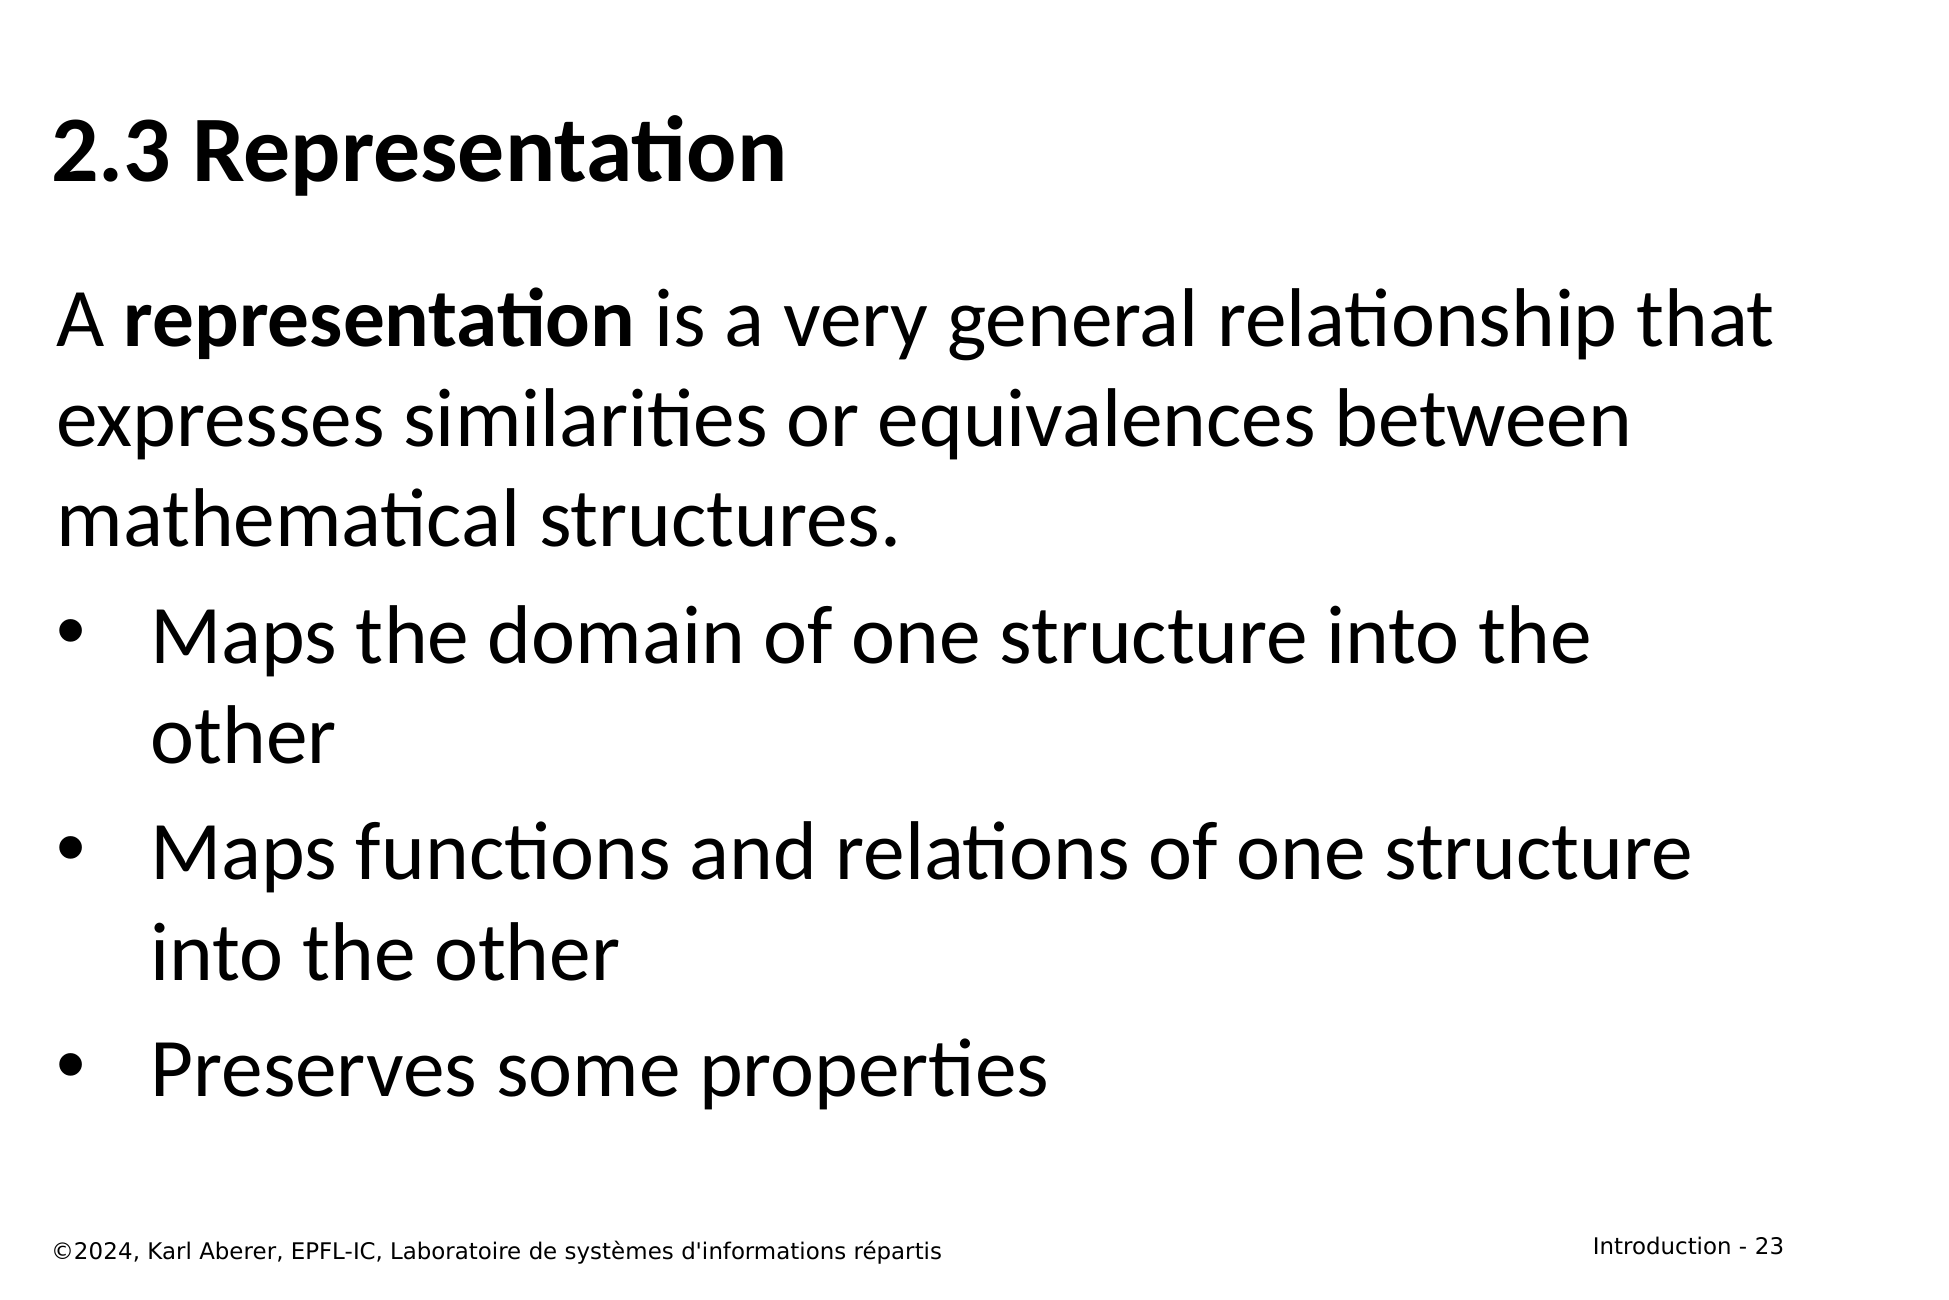

# 2.3 Representation
A representation is a very general relationship that expresses similarities or equivalences between mathematical structures.
Maps the domain of one structure into the other
Maps functions and relations of one structure into the other
Preserves some properties

©2024, Karl Aberer, EPFL-IC, Laboratoire de systèmes d'informations répartis